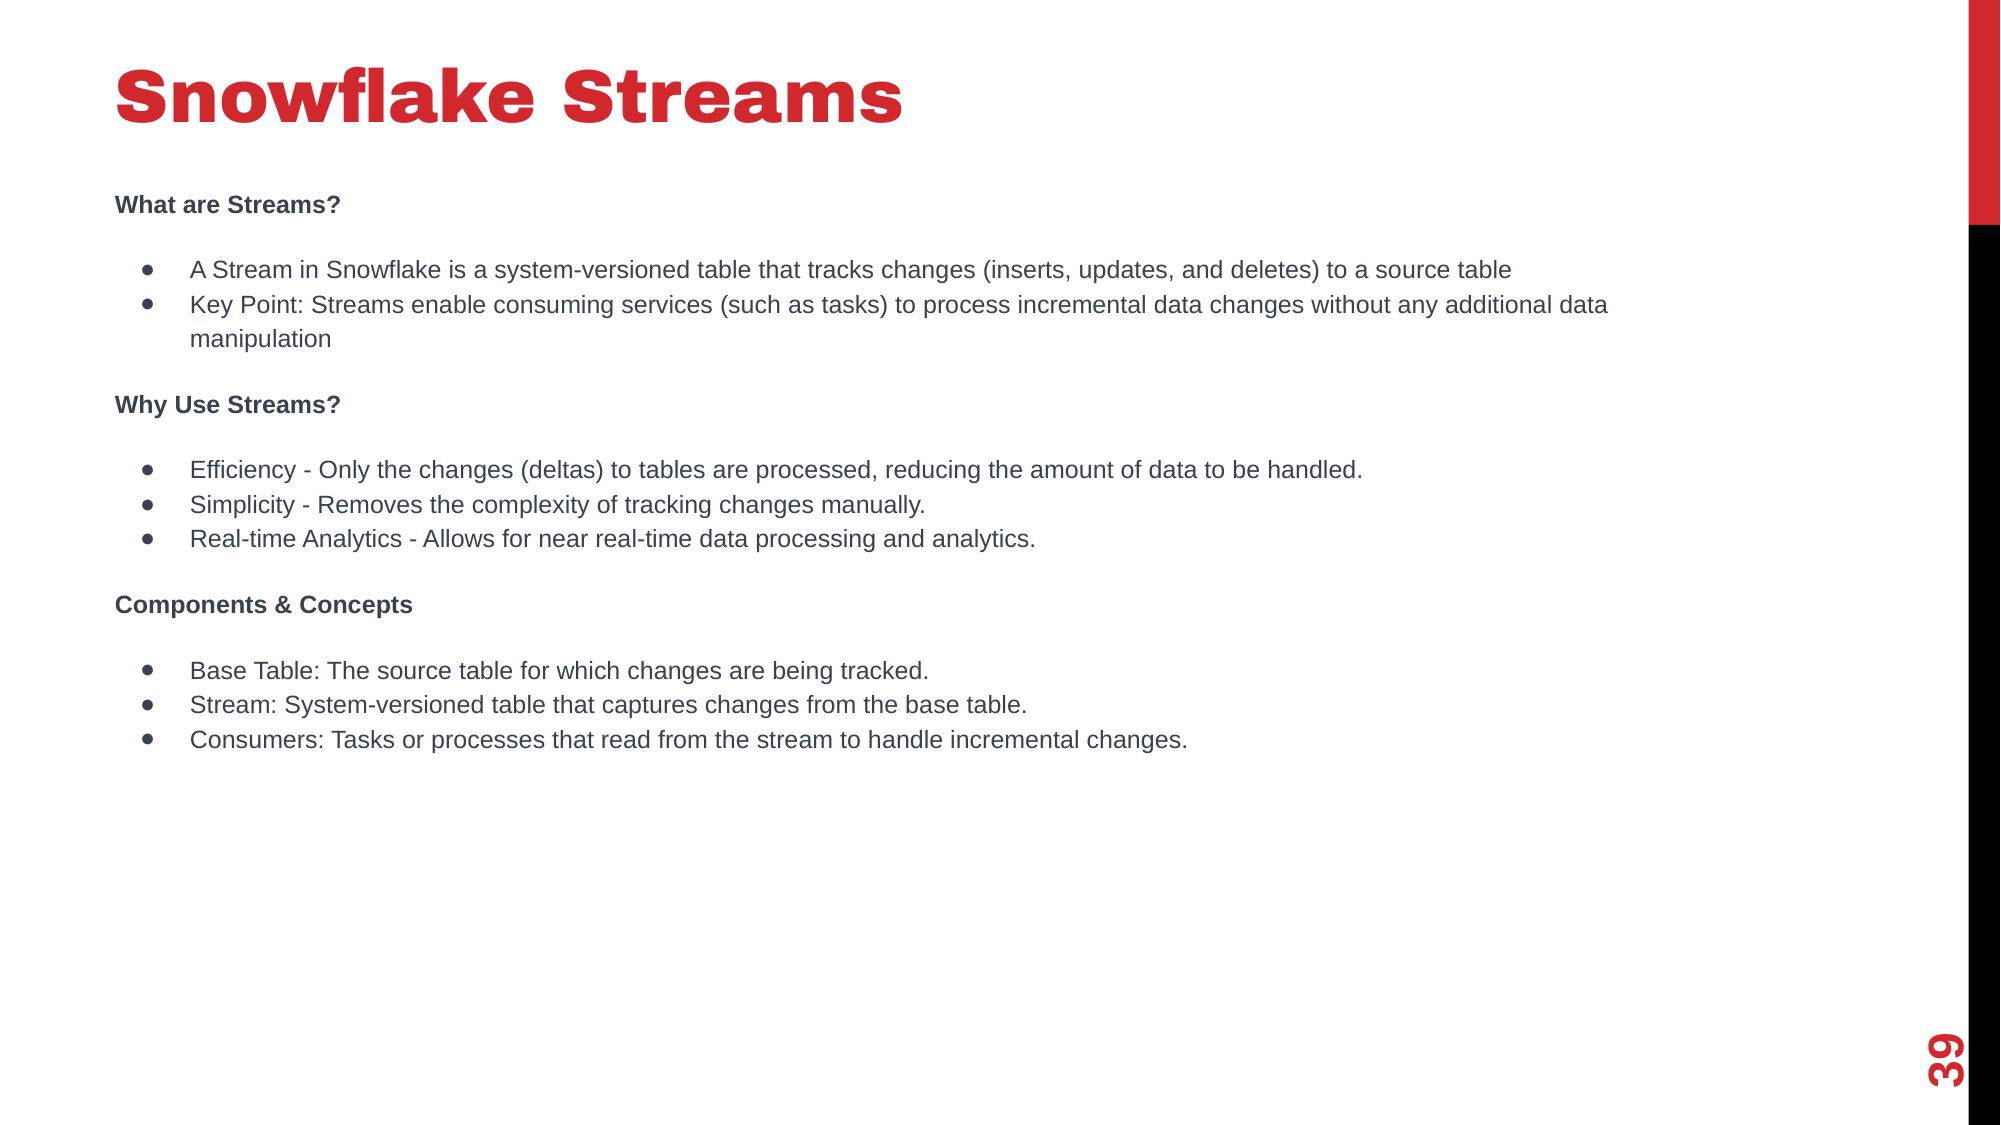

# Snowflake Streams
What are Streams?
A Stream in Snowflake is a system-versioned table that tracks changes (inserts, updates, and deletes) to a source table
Key Point: Streams enable consuming services (such as tasks) to process incremental data changes without any additional data manipulation
Why Use Streams?
Efficiency - Only the changes (deltas) to tables are processed, reducing the amount of data to be handled.
Simplicity - Removes the complexity of tracking changes manually.
Real-time Analytics - Allows for near real-time data processing and analytics.
Components & Concepts
Base Table: The source table for which changes are being tracked.
Stream: System-versioned table that captures changes from the base table.
Consumers: Tasks or processes that read from the stream to handle incremental changes.

39